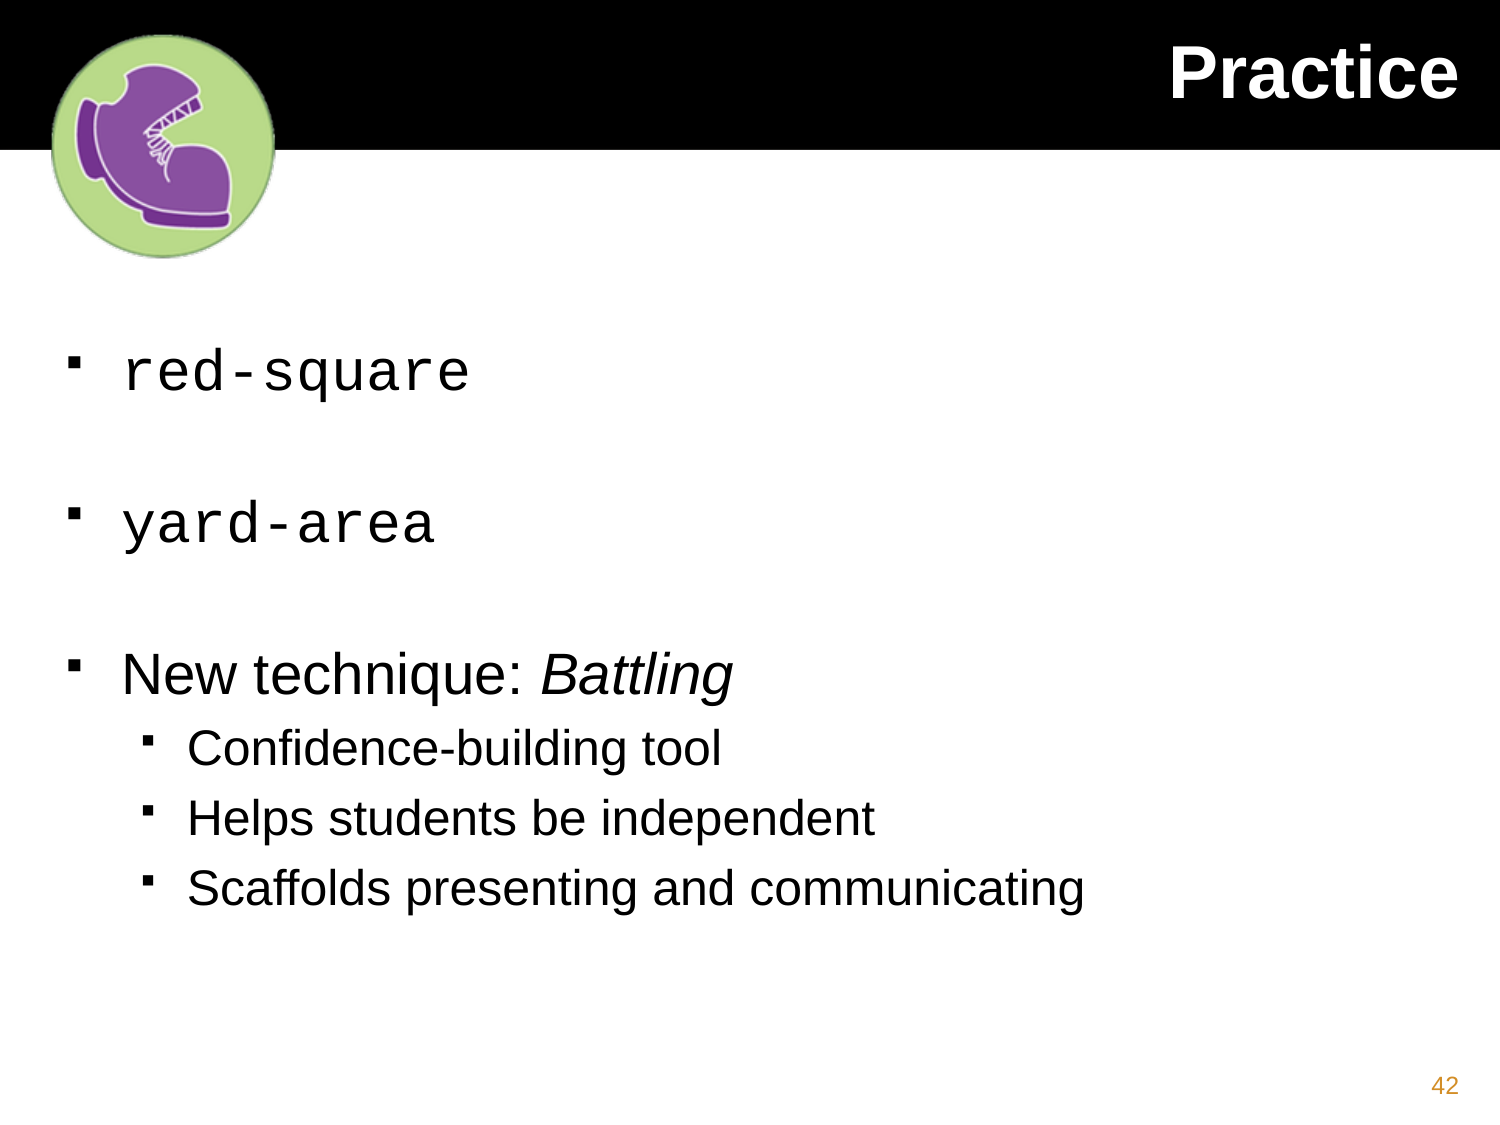

# Practice
red-square
yard-area
New technique: Battling
Confidence-building tool
Helps students be independent
Scaffolds presenting and communicating
42